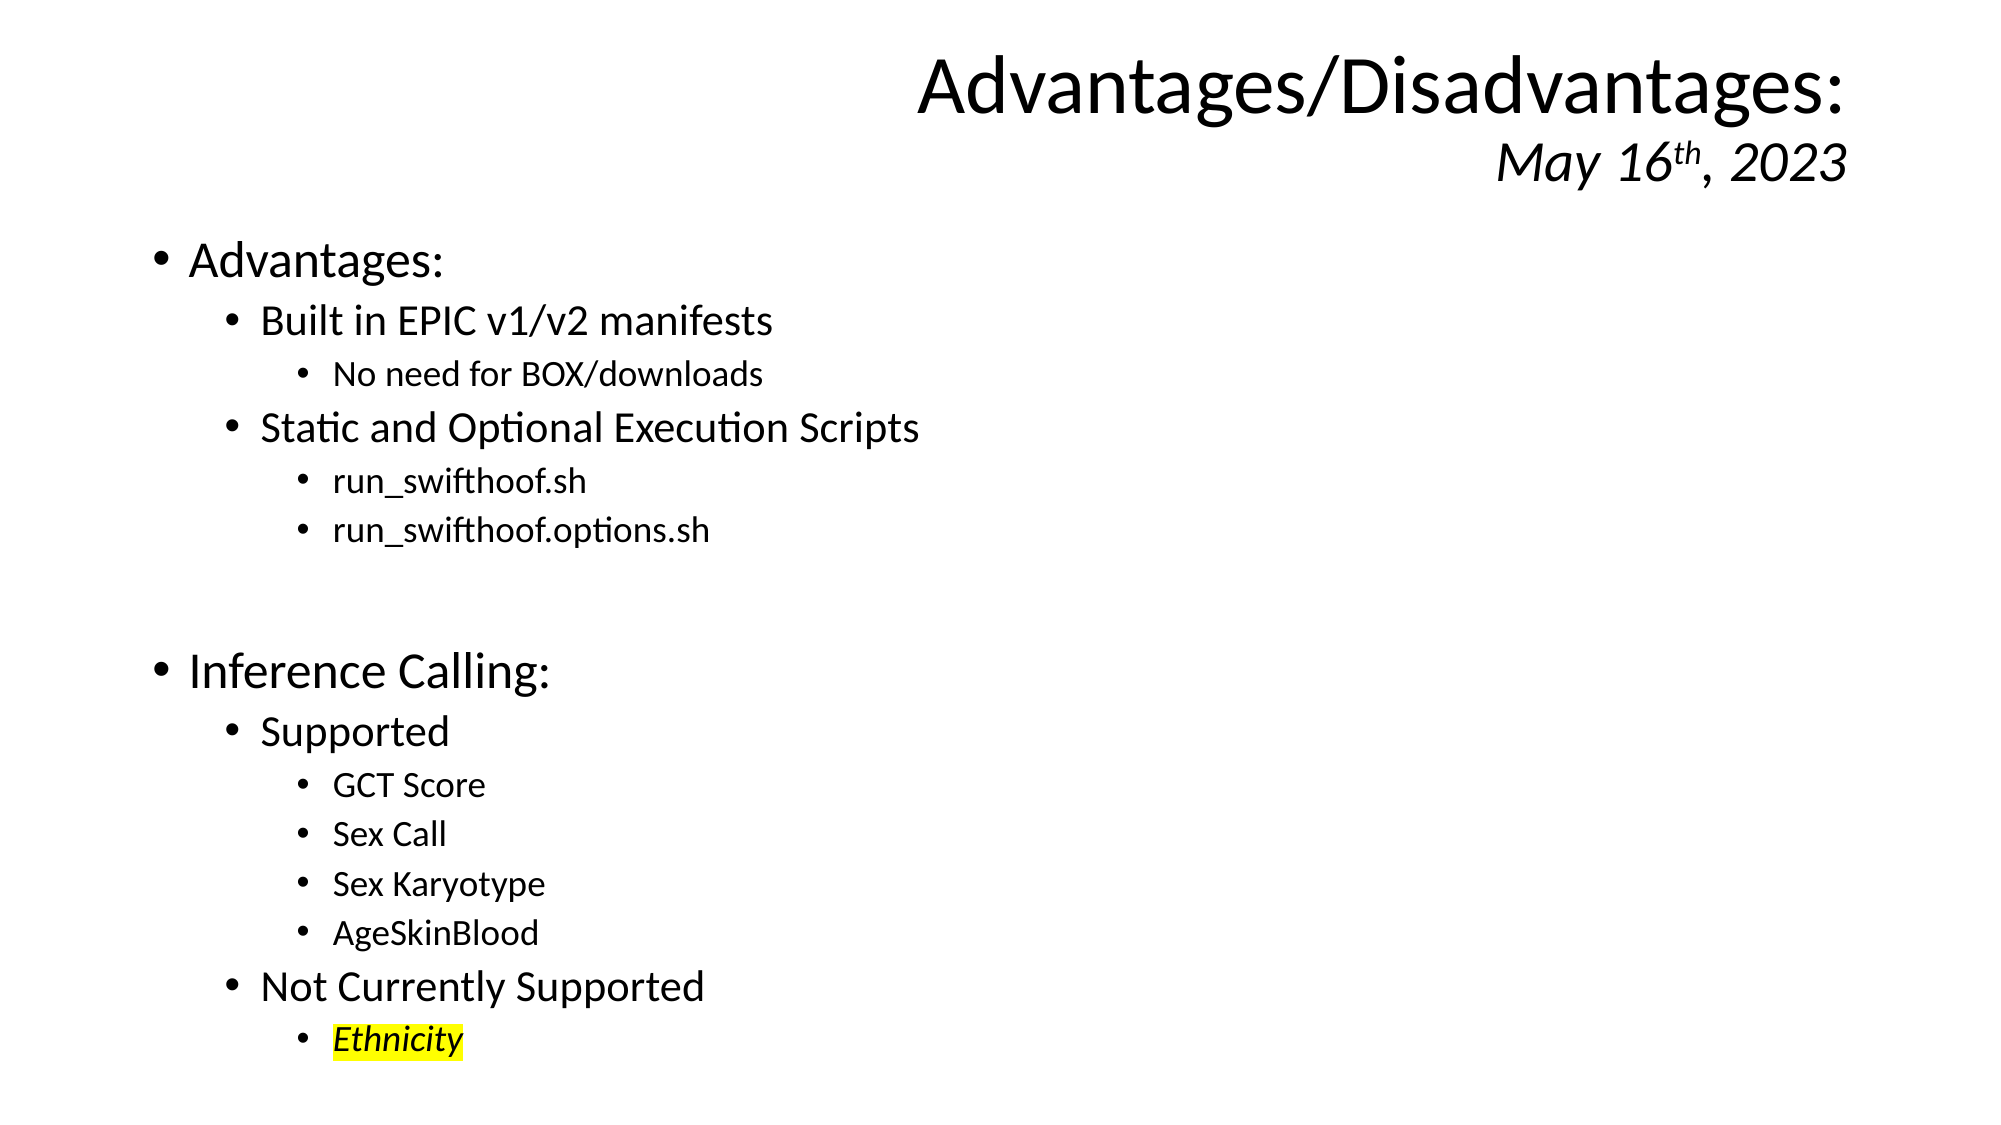

Advantages/Disadvantages:
May 16th, 2023
Advantages:
Built in EPIC v1/v2 manifests
No need for BOX/downloads
Static and Optional Execution Scripts
run_swifthoof.sh
run_swifthoof.options.sh

Inference Calling:
Supported
GCT Score
Sex Call
Sex Karyotype
AgeSkinBlood
Not Currently Supported
Ethnicity